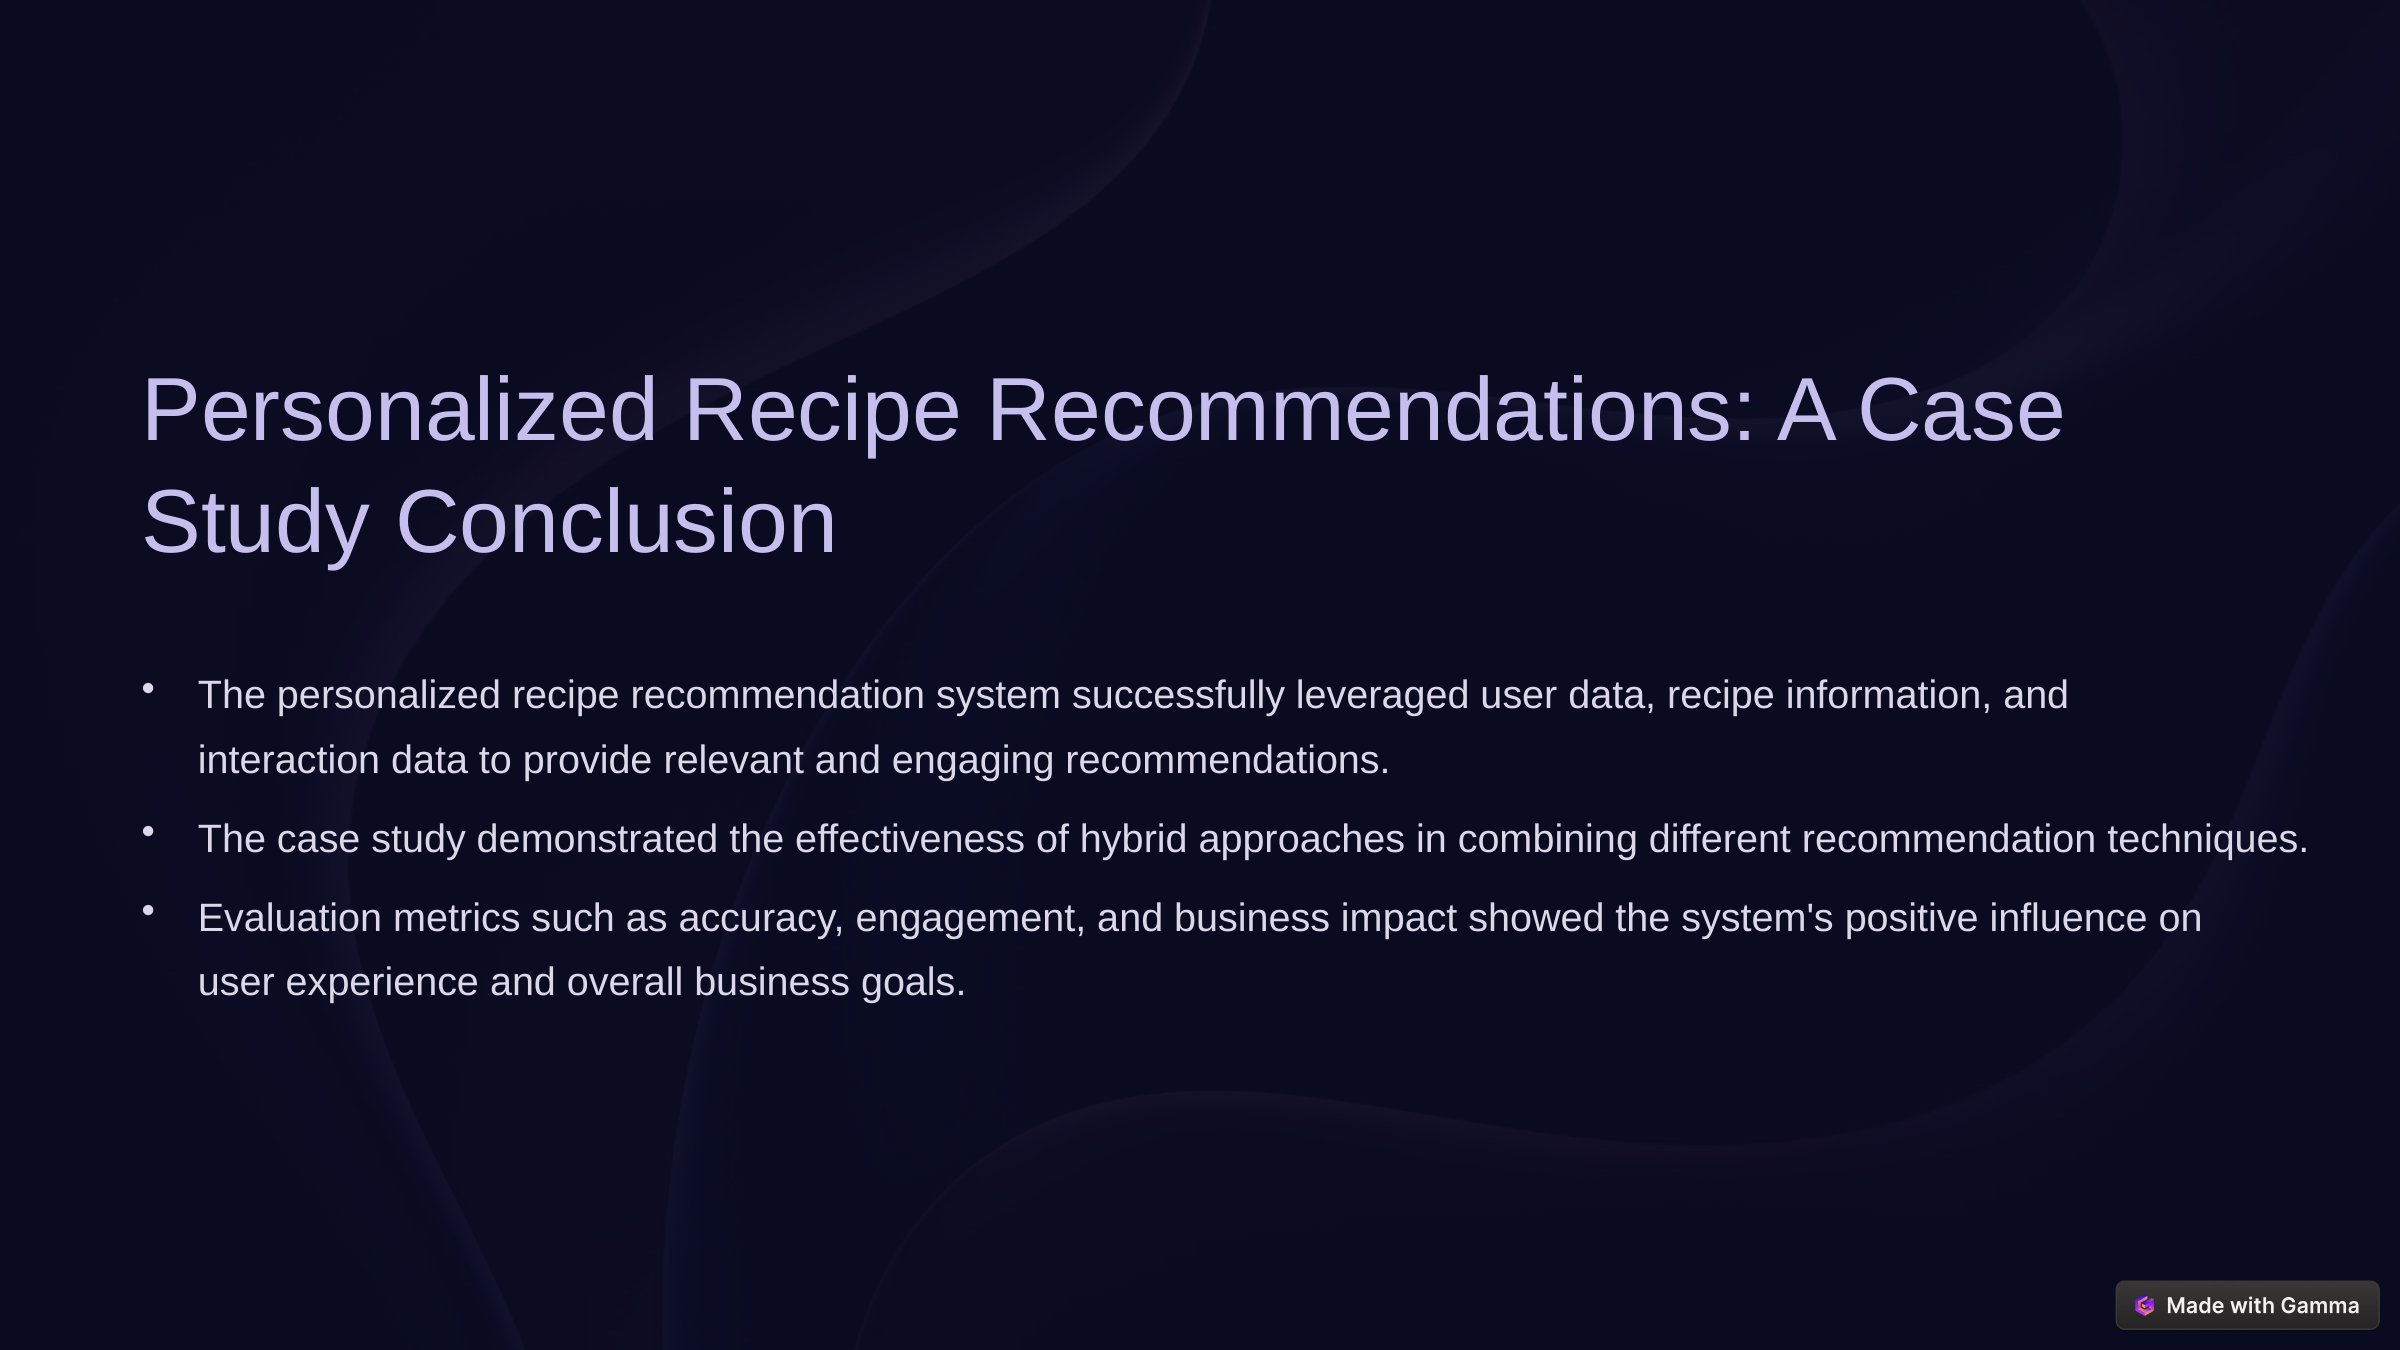

Personalized Recipe Recommendations: A Case Study Conclusion
The personalized recipe recommendation system successfully leveraged user data, recipe information, and interaction data to provide relevant and engaging recommendations.
The case study demonstrated the effectiveness of hybrid approaches in combining different recommendation techniques.
Evaluation metrics such as accuracy, engagement, and business impact showed the system's positive influence on user experience and overall business goals.